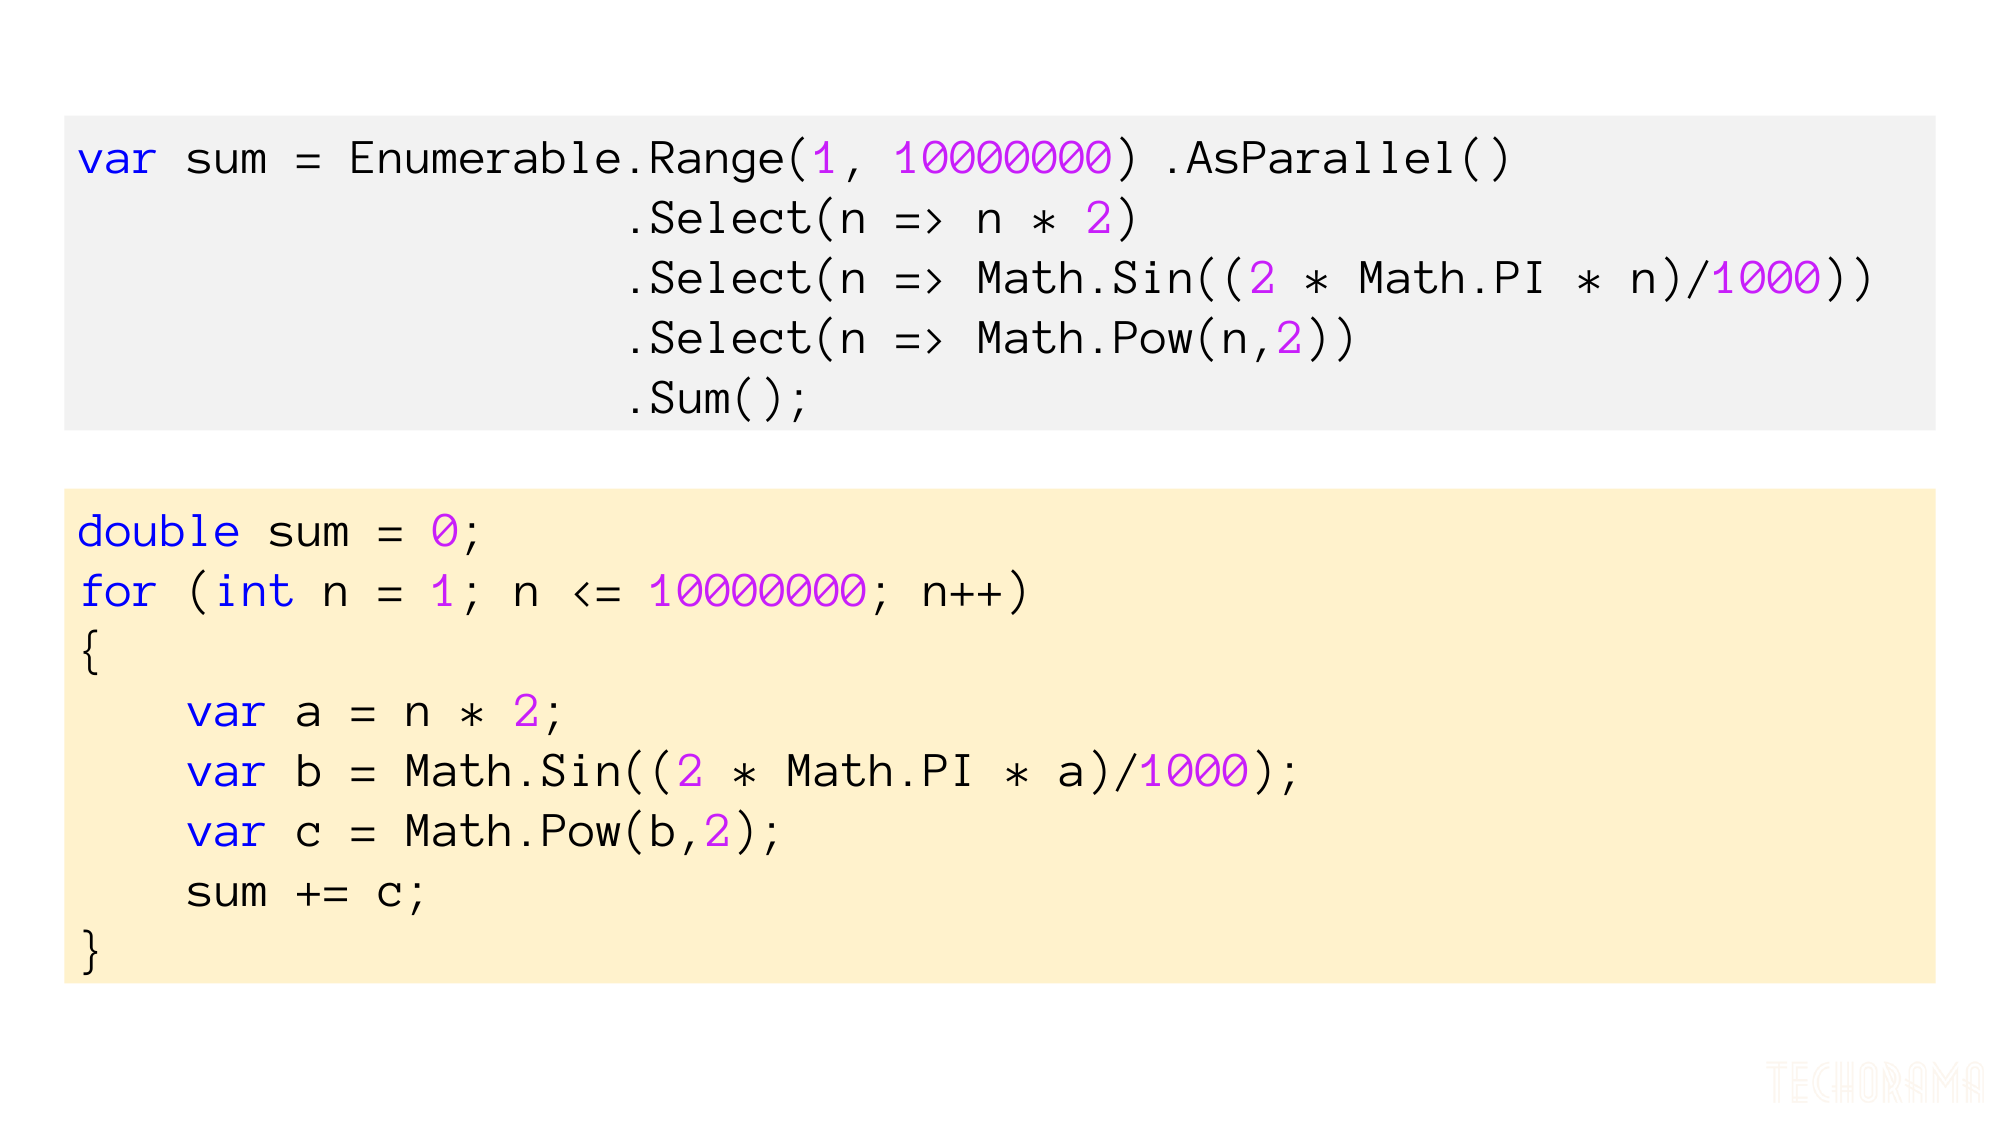

var sum = Enumerable.Range(1, 10000000)
                    .Select(n => n * 2)
                    .Select(n => Math.Sin((2 * Math.PI * n)/1000))
                    .Select(n => Math.Pow(n,2))
                    .Sum();
.AsParallel()
double sum = 0;
for (int n = 1; n <= 10000000; n++)
{
    var a = n * 2;
    var b = Math.Sin((2 * Math.PI * a)/1000);
    var c = Math.Pow(b,2);
    sum += c;
}